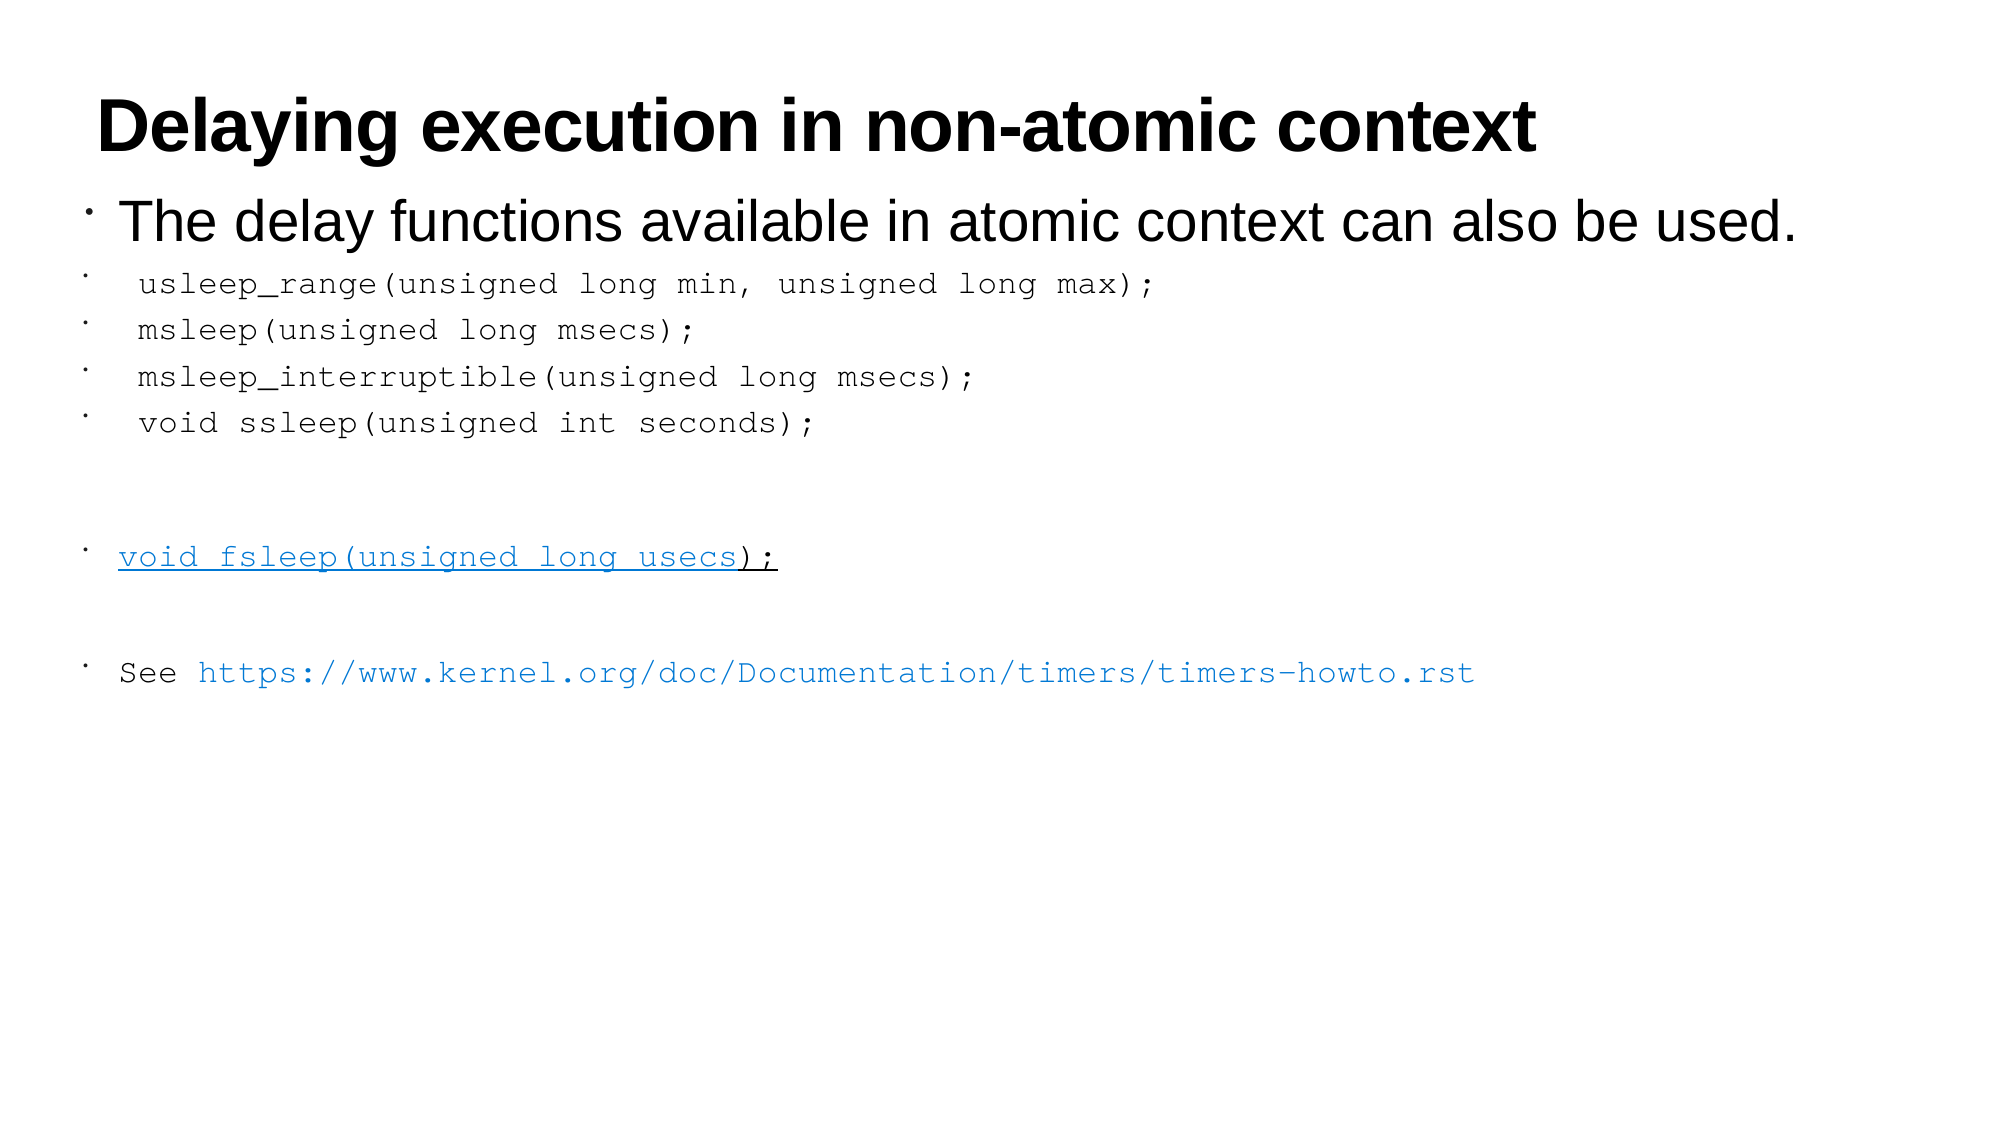

Delaying execution in non-atomic context
The delay functions available in atomic context can also be used.
 usleep_range(unsigned long min, unsigned long max);
 msleep(unsigned long msecs);
 msleep_interruptible(unsigned long msecs);
 void ssleep(unsigned int seconds);

void fsleep(unsigned long usecs);
See https://www.kernel.org/doc/Documentation/timers/timers-howto.rst